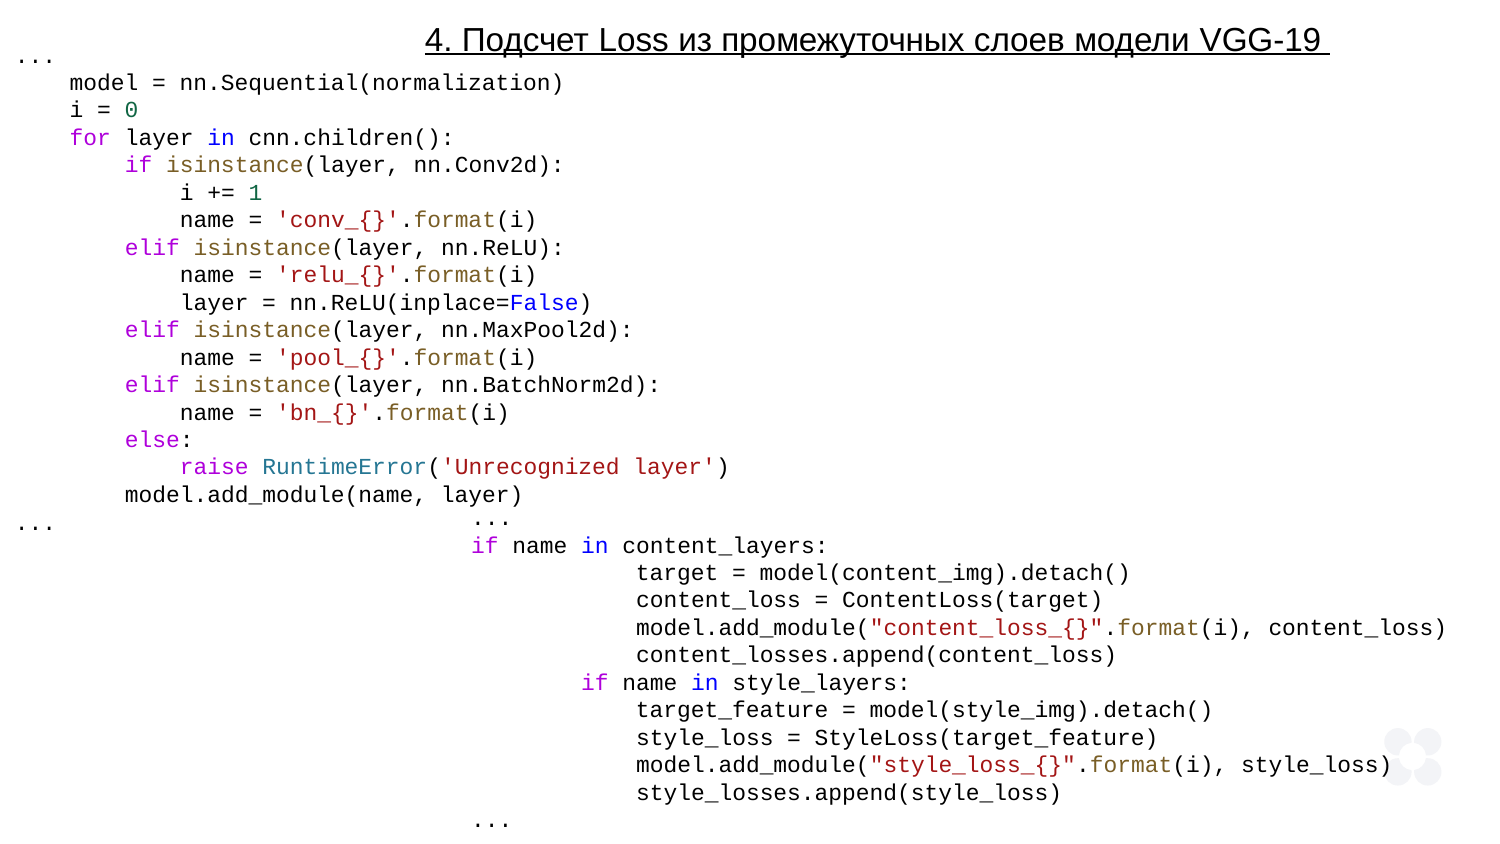

4. Подсчет Loss из промежуточных слоев модели VGG-19
...
    model = nn.Sequential(normalization)
    i = 0
    for layer in cnn.children():
        if isinstance(layer, nn.Conv2d):
            i += 1
            name = 'conv_{}'.format(i)
        elif isinstance(layer, nn.ReLU):
            name = 'relu_{}'.format(i)
            layer = nn.ReLU(inplace=False)
        elif isinstance(layer, nn.MaxPool2d):
            name = 'pool_{}'.format(i)
        elif isinstance(layer, nn.BatchNorm2d):
            name = 'bn_{}'.format(i)
        else:
            raise RuntimeError('Unrecognized layer')
        model.add_module(name, layer)
...

...
if name in content_layers:
            target = model(content_img).detach()
            content_loss = ContentLoss(target)
            model.add_module("content_loss_{}".format(i), content_loss)
            content_losses.append(content_loss)
        if name in style_layers:
            target_feature = model(style_img).detach()
            style_loss = StyleLoss(target_feature)
            model.add_module("style_loss_{}".format(i), style_loss)
            style_losses.append(style_loss)
...